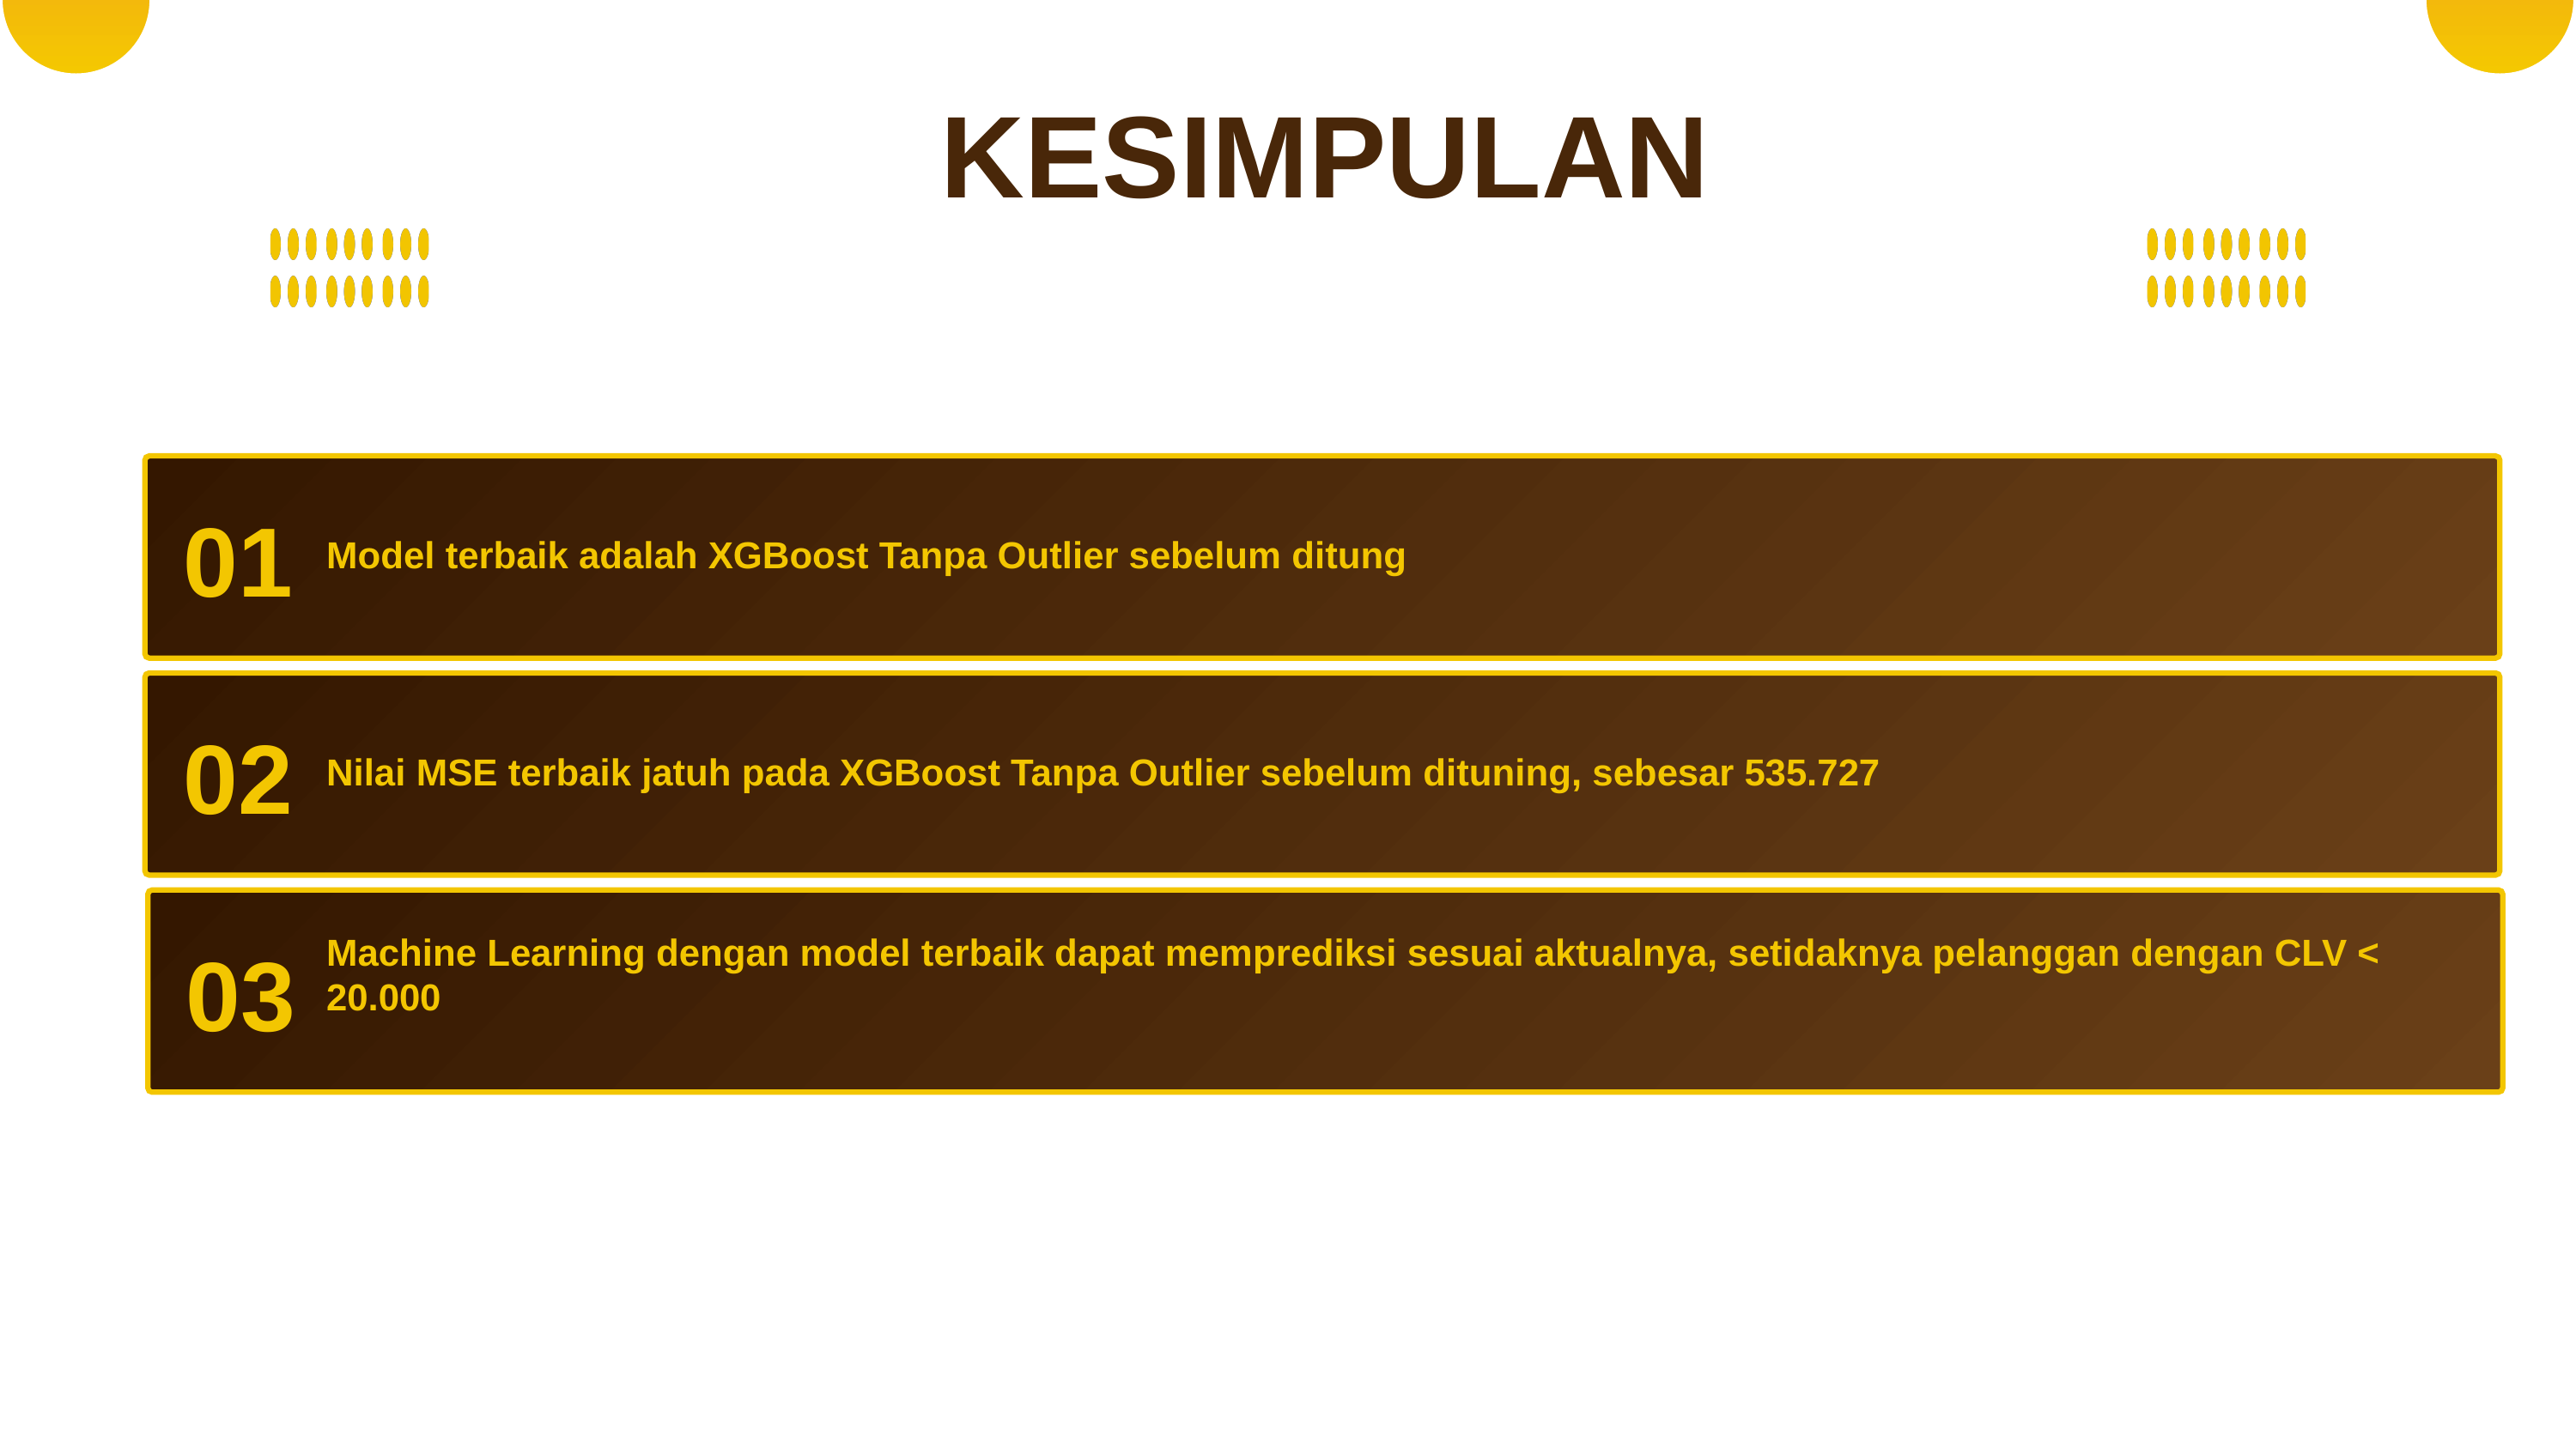

KESIMPULAN

01
Model terbaik adalah XGBoost Tanpa Outlier sebelum ditung

02
Nilai MSE terbaik jatuh pada XGBoost Tanpa Outlier sebelum dituning, sebesar 535.727

03
Machine Learning dengan model terbaik dapat memprediksi sesuai aktualnya, setidaknya pelanggan dengan CLV < 20.000